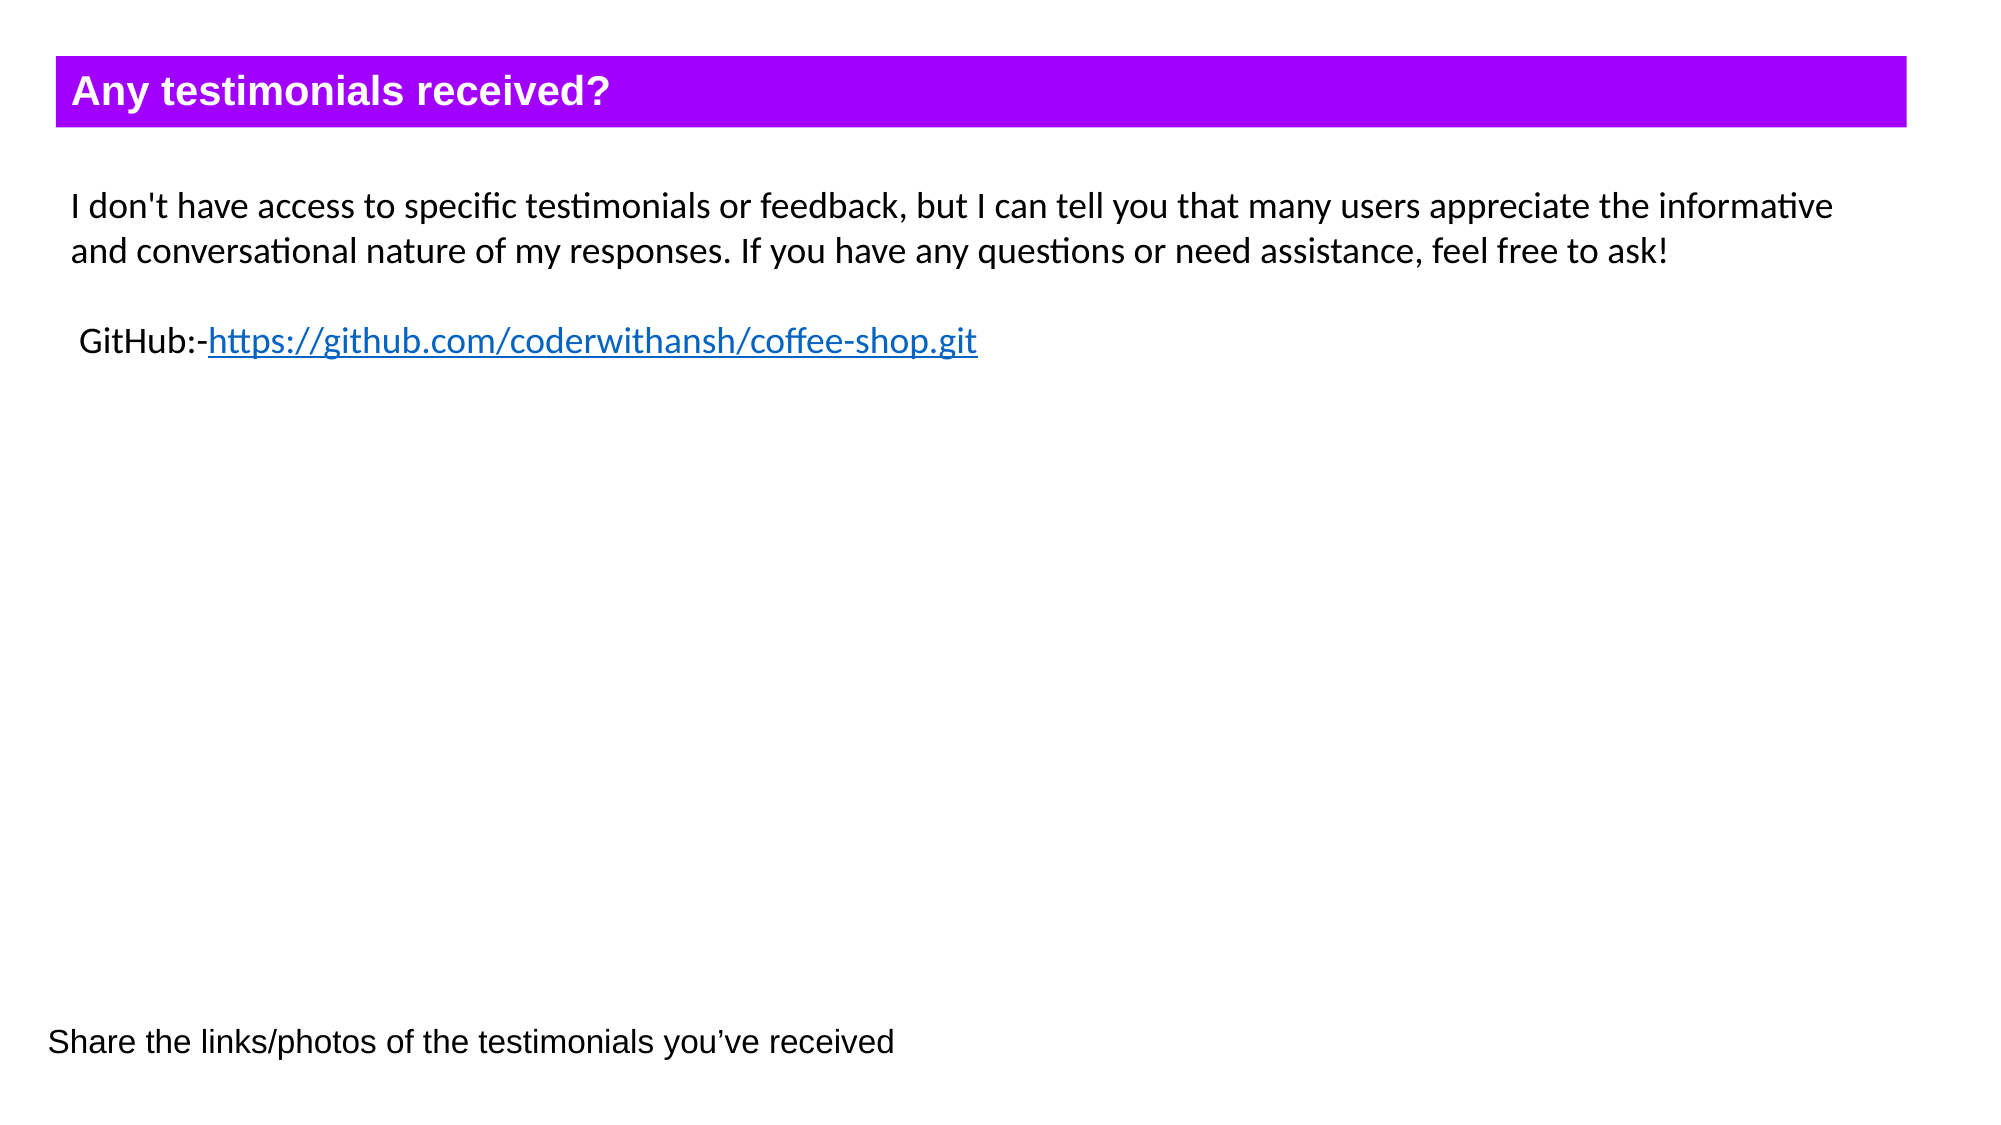

Any testimonials received?
I don't have access to specific testimonials or feedback, but I can tell you that many users appreciate the informative and conversational nature of my responses. If you have any questions or need assistance, feel free to ask!

 GitHub:-https://github.com/coderwithansh/coffee-shop.git
Share the links/photos of the testimonials you’ve received